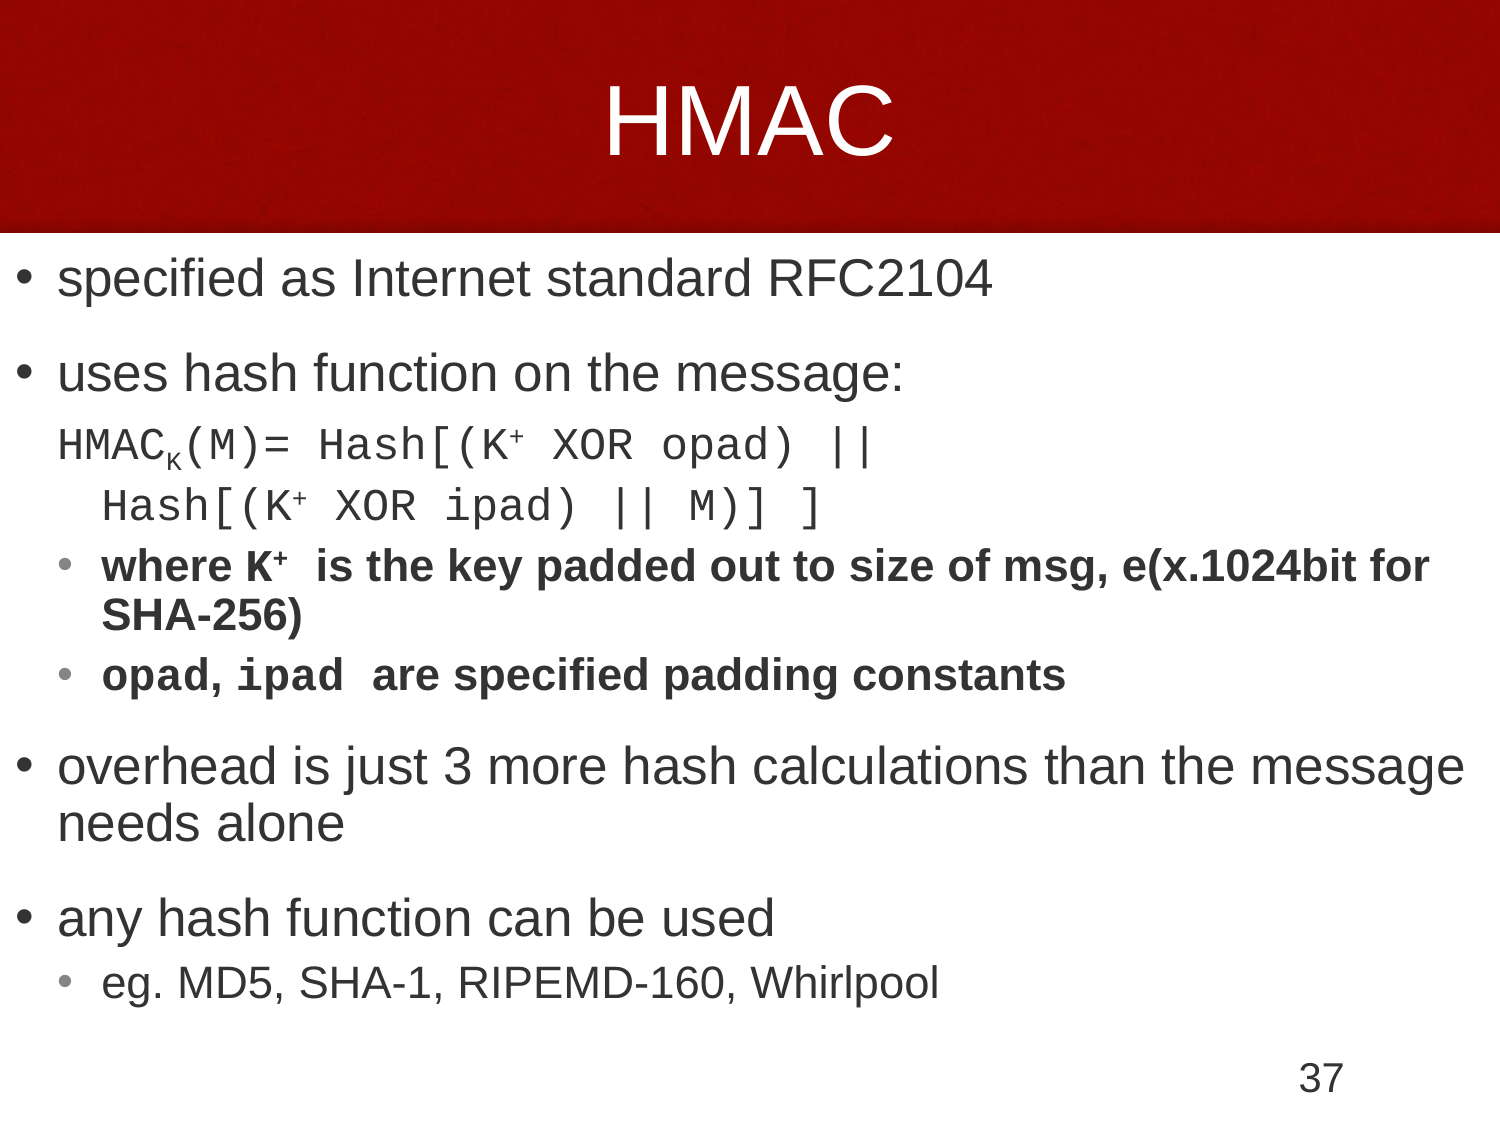

# HMAC
specified as Internet standard RFC2104
uses hash function on the message:
HMACK(M)= Hash[(K+ XOR opad) ||
				Hash[(K+ XOR ipad) || M)] ]
where K+ is the key padded out to size of msg, e(x.1024bit for SHA-256)
opad, ipad are specified padding constants
overhead is just 3 more hash calculations than the message needs alone
any hash function can be used
eg. MD5, SHA-1, RIPEMD-160, Whirlpool
37